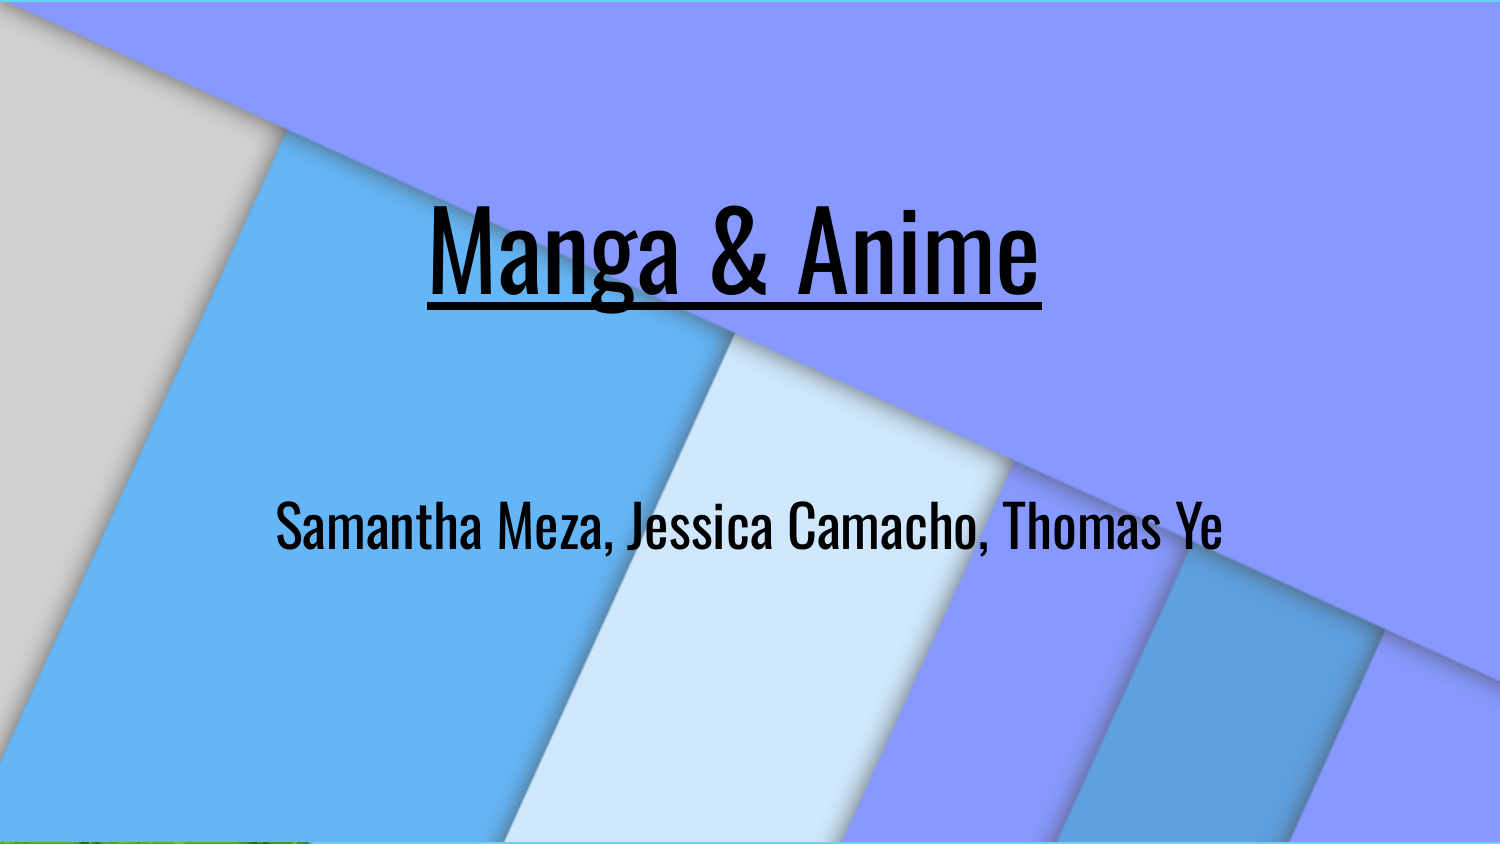

# Manga & Anime
Samantha Meza, Jessica Camacho, Thomas Ye